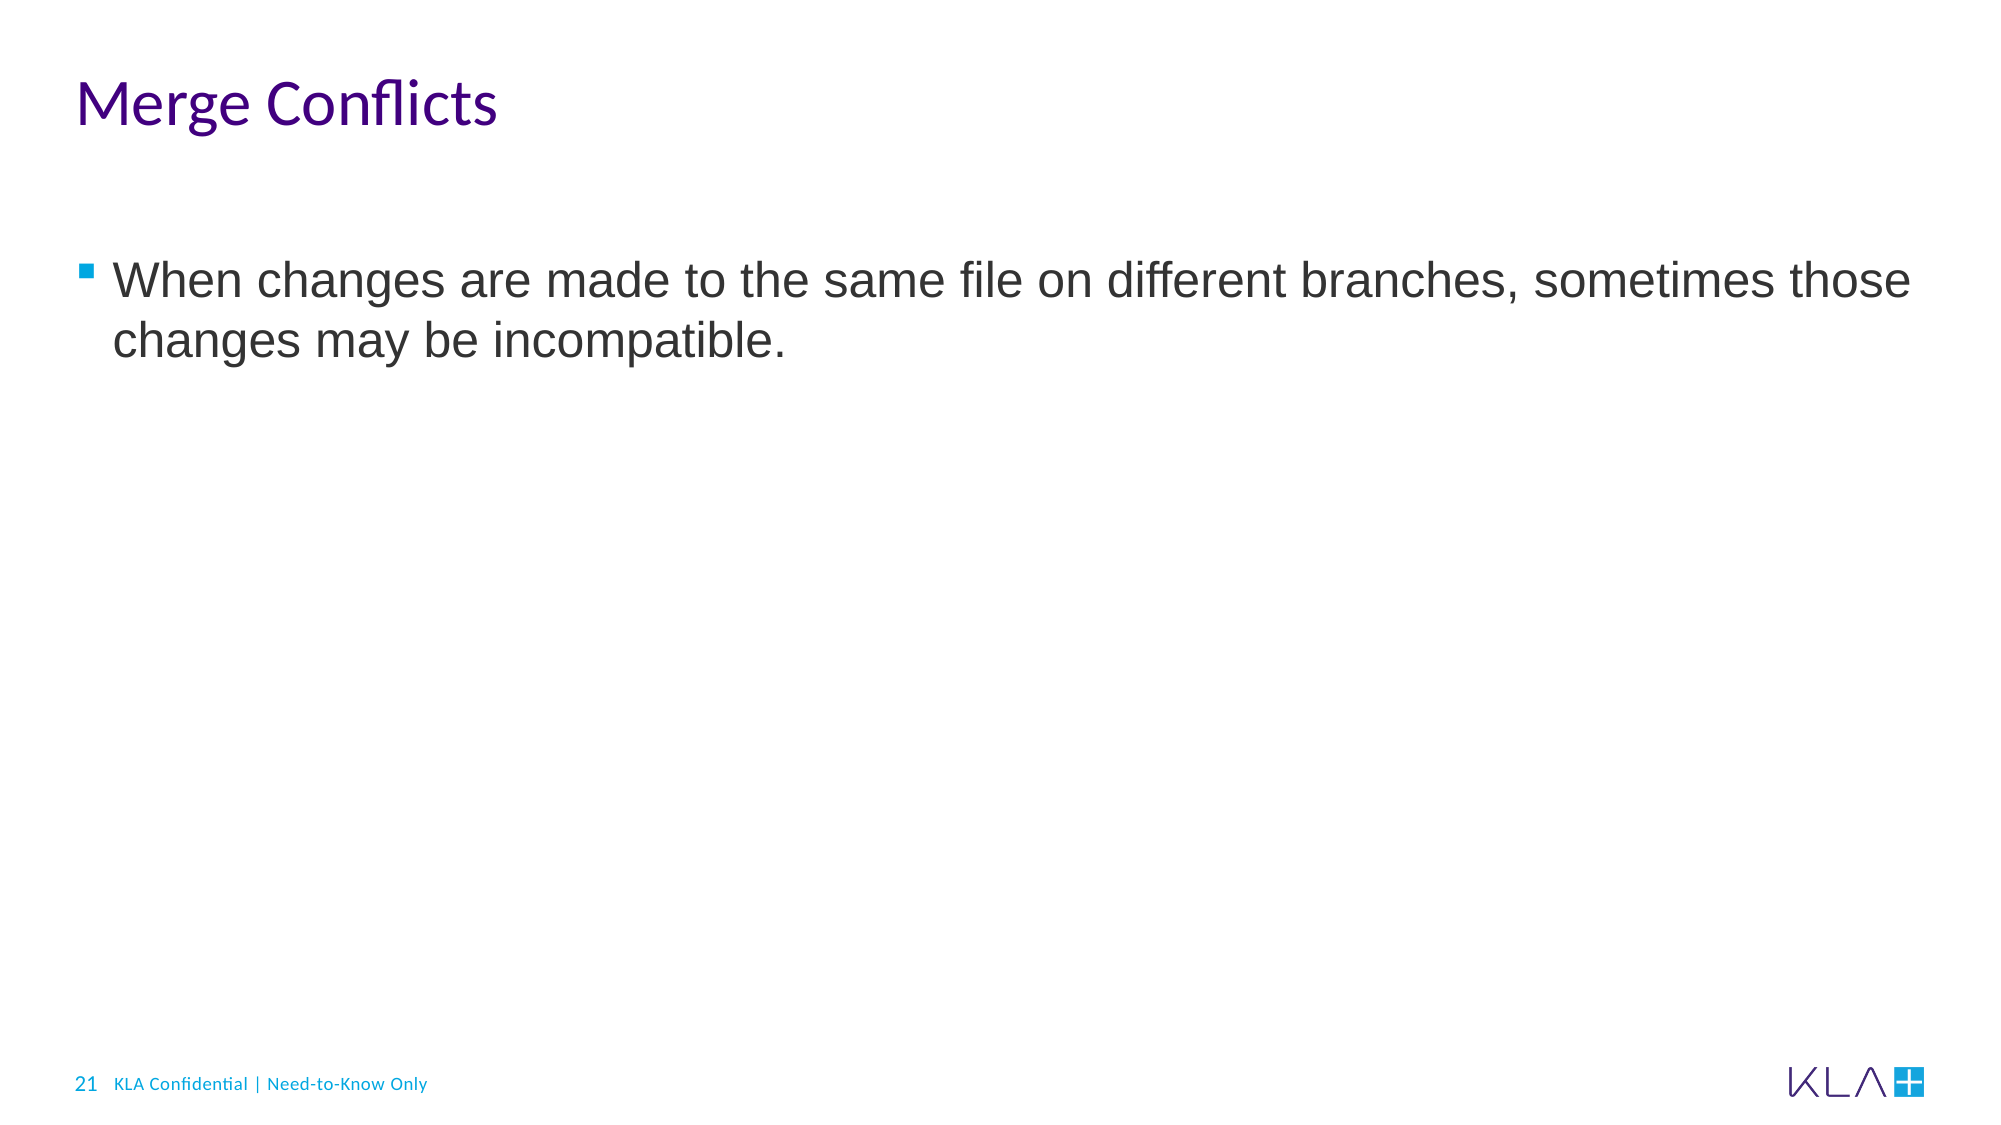

# Merge Conflicts
When changes are made to the same file on different branches, sometimes those changes may be incompatible.